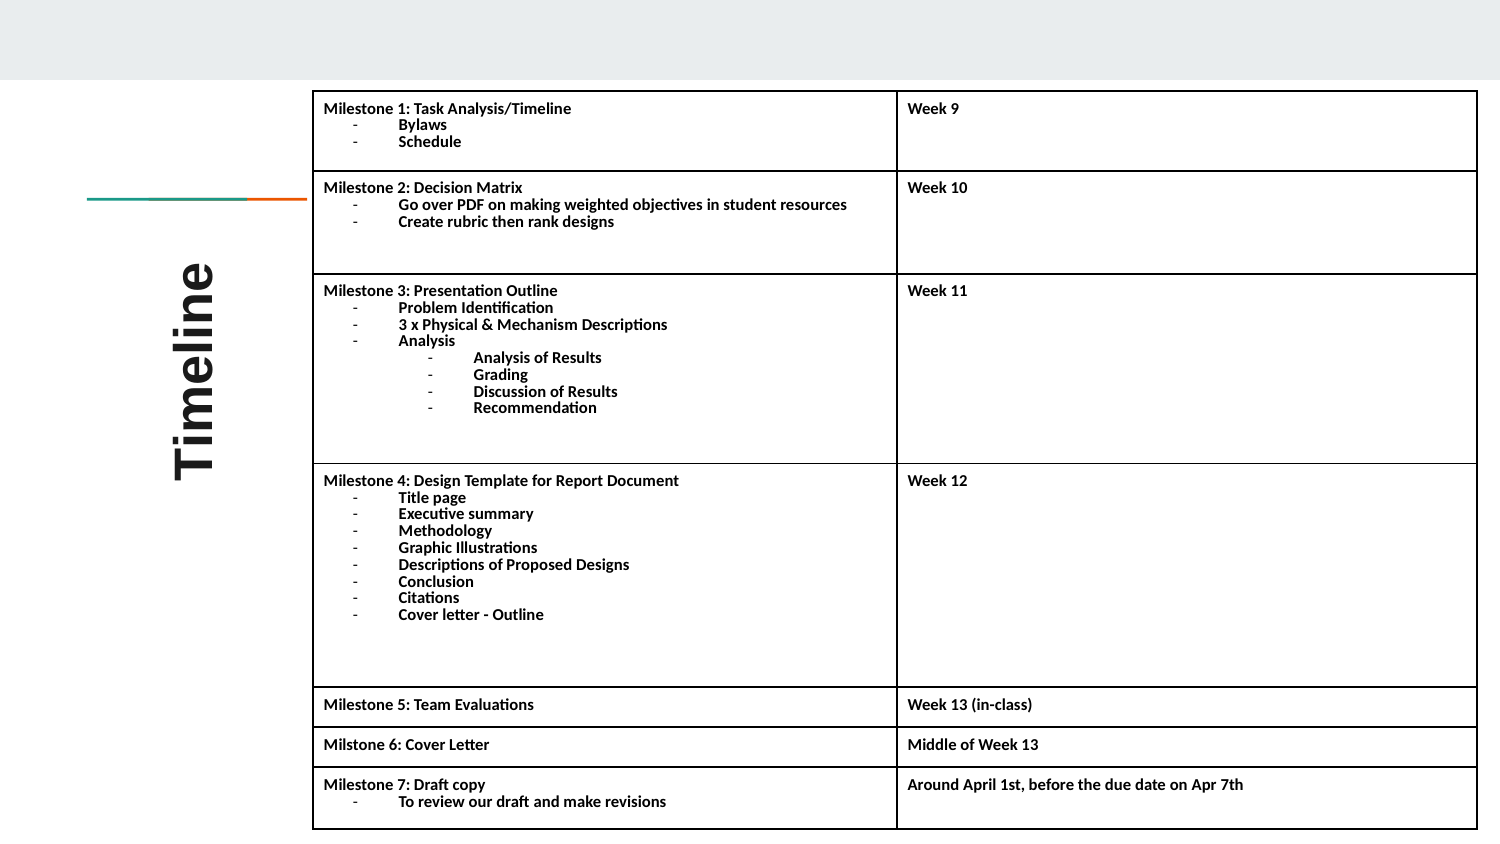

| Milestone 1: Task Analysis/Timeline Bylaws Schedule | Week 9 |
| --- | --- |
| Milestone 2: Decision Matrix Go over PDF on making weighted objectives in student resources Create rubric then rank designs | Week 10 |
| Milestone 3: Presentation Outline Problem Identification 3 x Physical & Mechanism Descriptions Analysis Analysis of Results Grading Discussion of Results Recommendation | Week 11 |
| Milestone 4: Design Template for Report Document Title page Executive summary Methodology Graphic Illustrations Descriptions of Proposed Designs Conclusion Citations Cover letter - Outline | Week 12 |
| Milestone 5: Team Evaluations | Week 13 (in-class) |
| Milstone 6: Cover Letter | Middle of Week 13 |
| Milestone 7: Draft copy To review our draft and make revisions | Around April 1st, before the due date on Apr 7th |
# Timeline